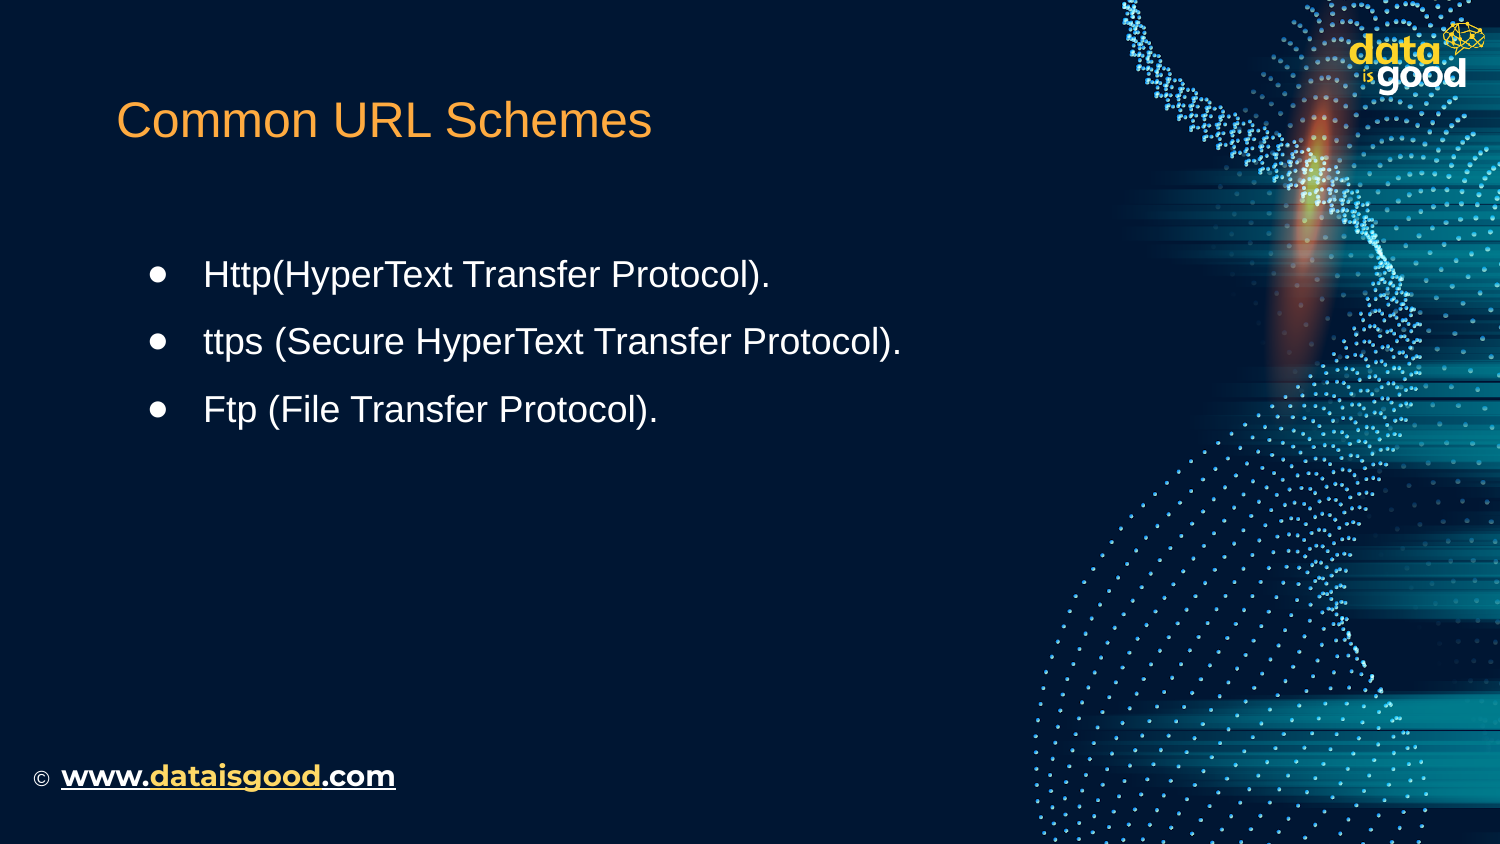

# Common URL Schemes
Http(HyperText Transfer Protocol).
ttps (Secure HyperText Transfer Protocol).
Ftp (File Transfer Protocol).